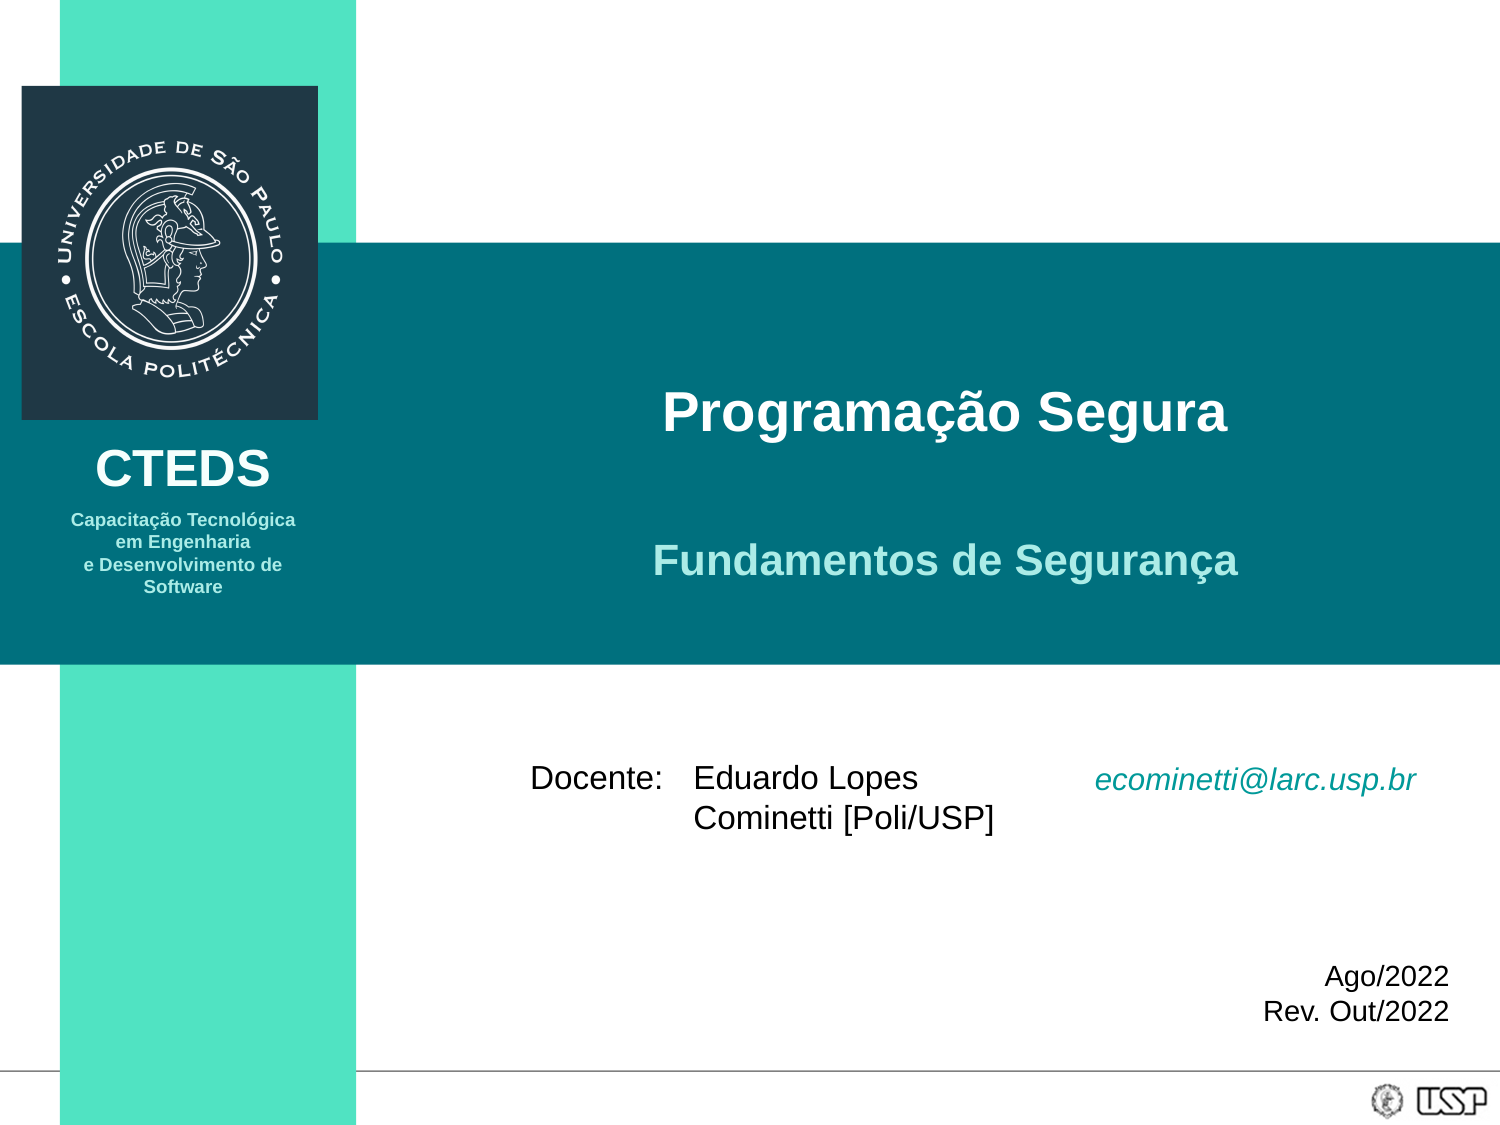

# Programação Segura
Fundamentos de Segurança
Docente:
Eduardo Lopes Cominetti [Poli/USP]
ecominetti@larc.usp.br
Ago/2022
Rev. Out/2022